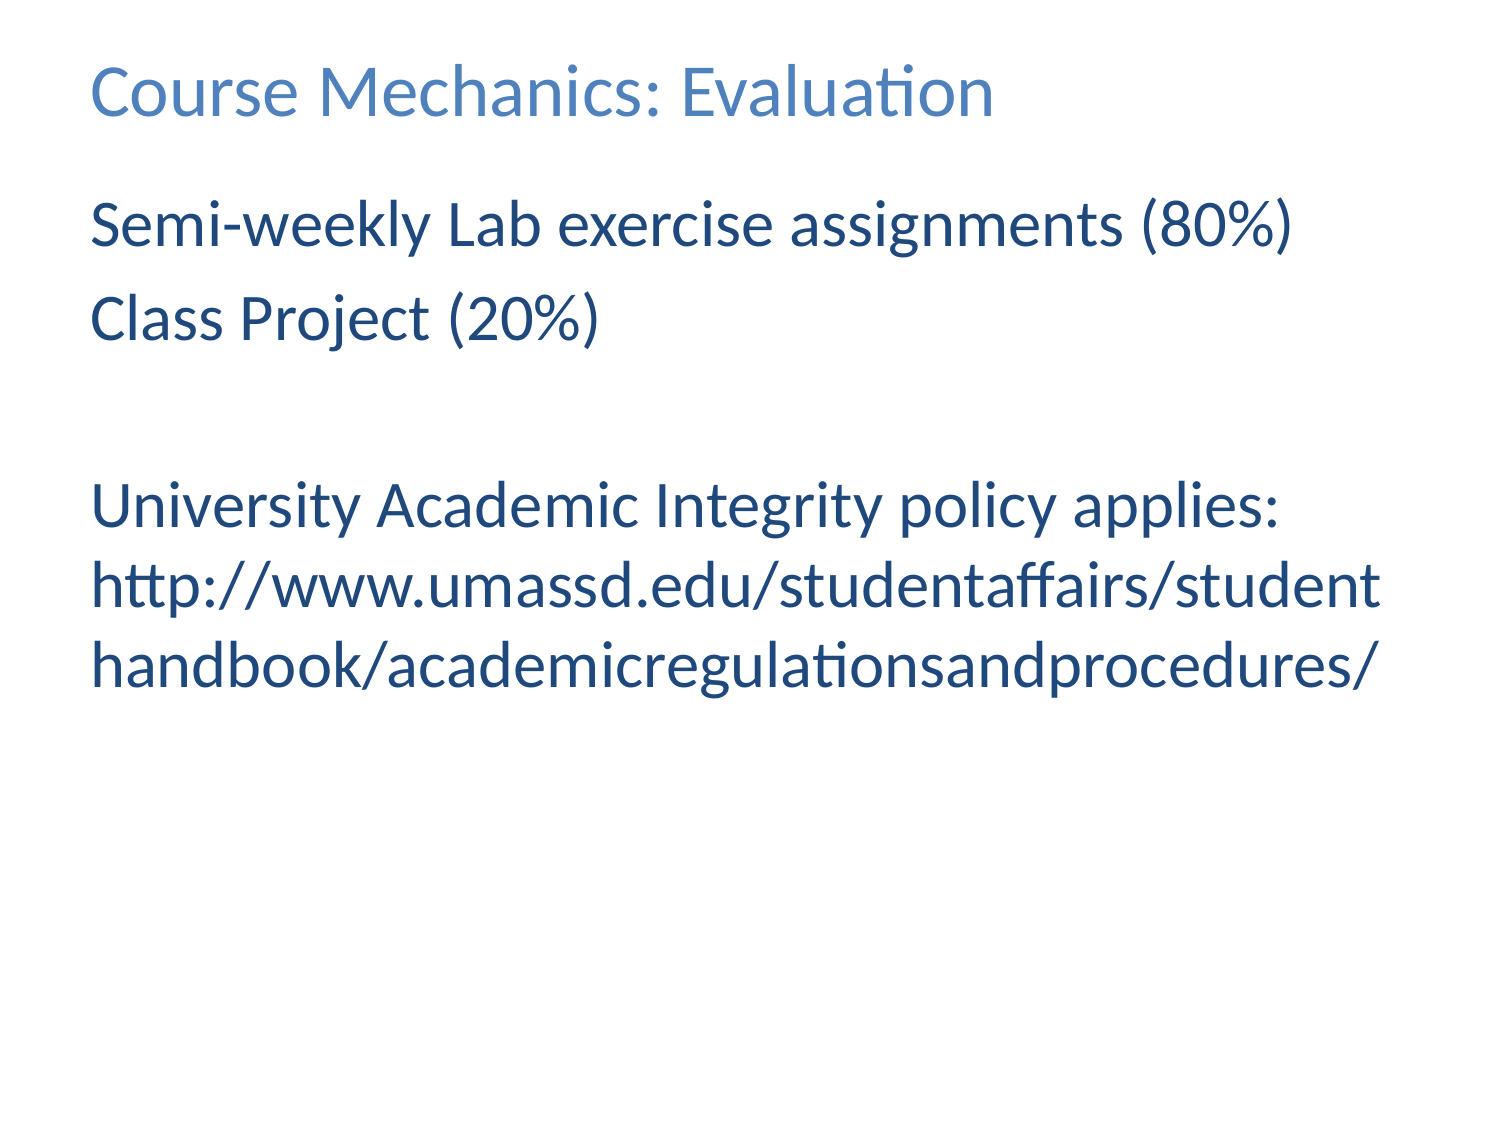

# Course Mechanics: Evaluation
Semi-weekly Lab exercise assignments (80%)
Class Project (20%)

University Academic Integrity policy applies: http://www.umassd.edu/studentaffairs/studenthandbook/academicregulationsandprocedures/